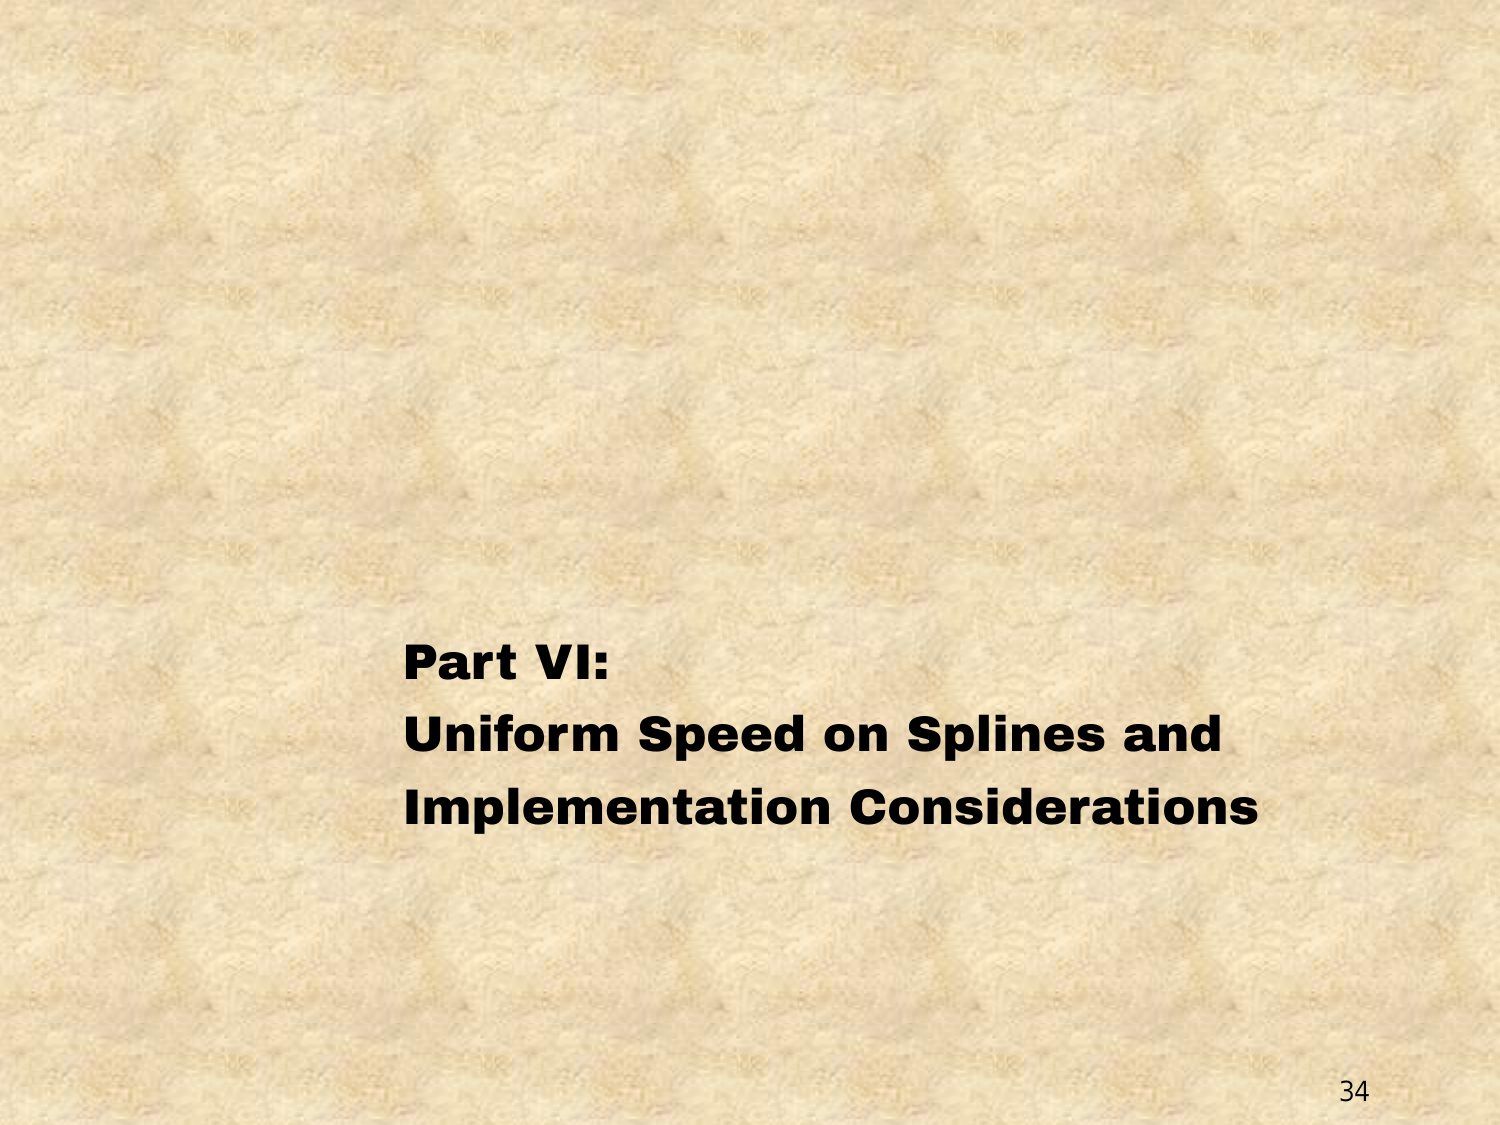

#
Part VI:
Uniform Speed on Splines and
Implementation Considerations
34